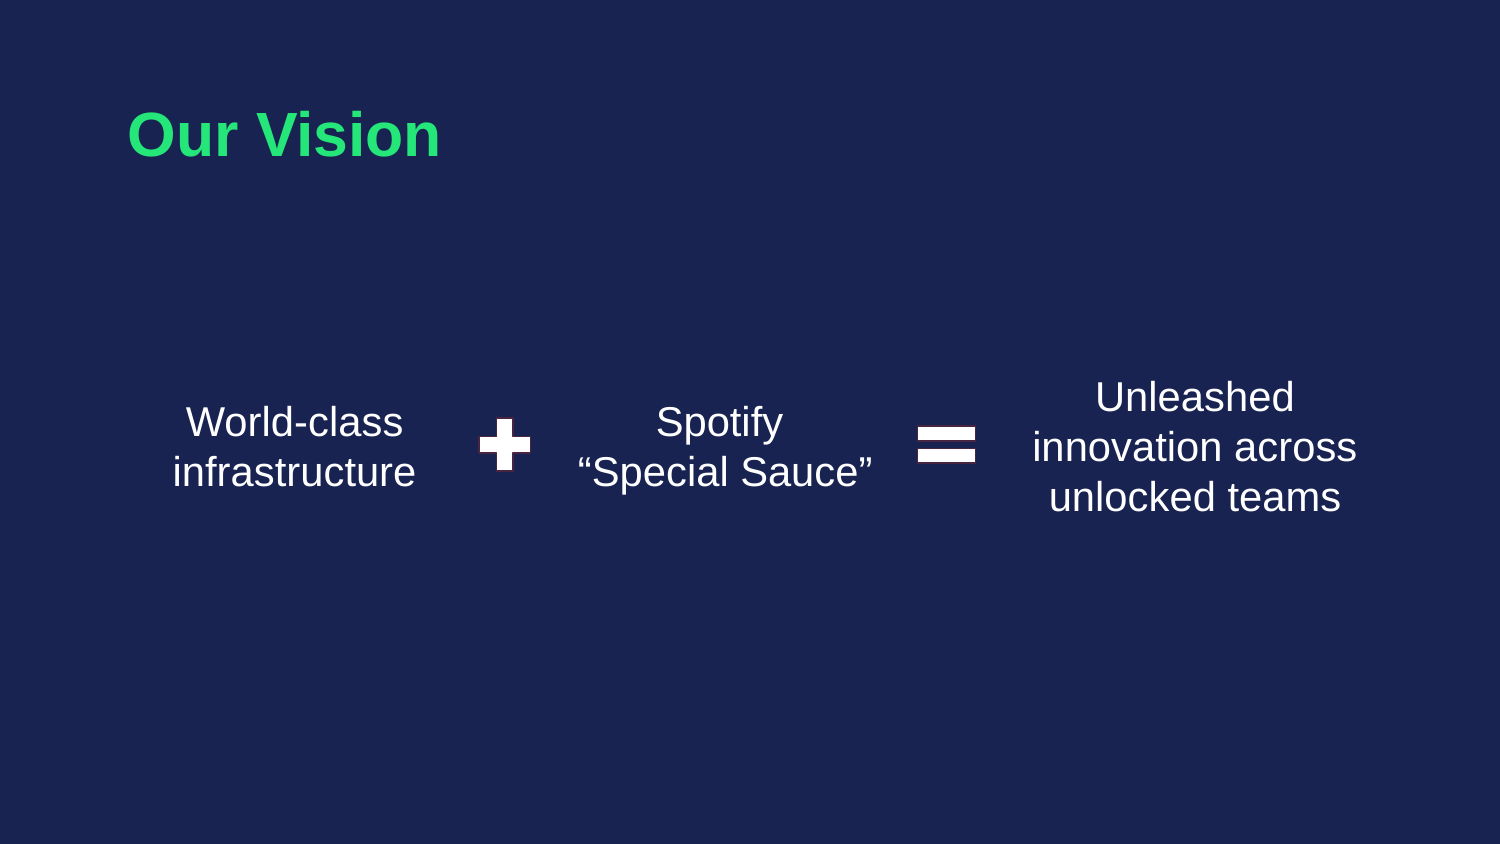

# Our Vision
Unleashed innovation across unlocked teams
World-class infrastructure
Spotify
“Special Sauce”